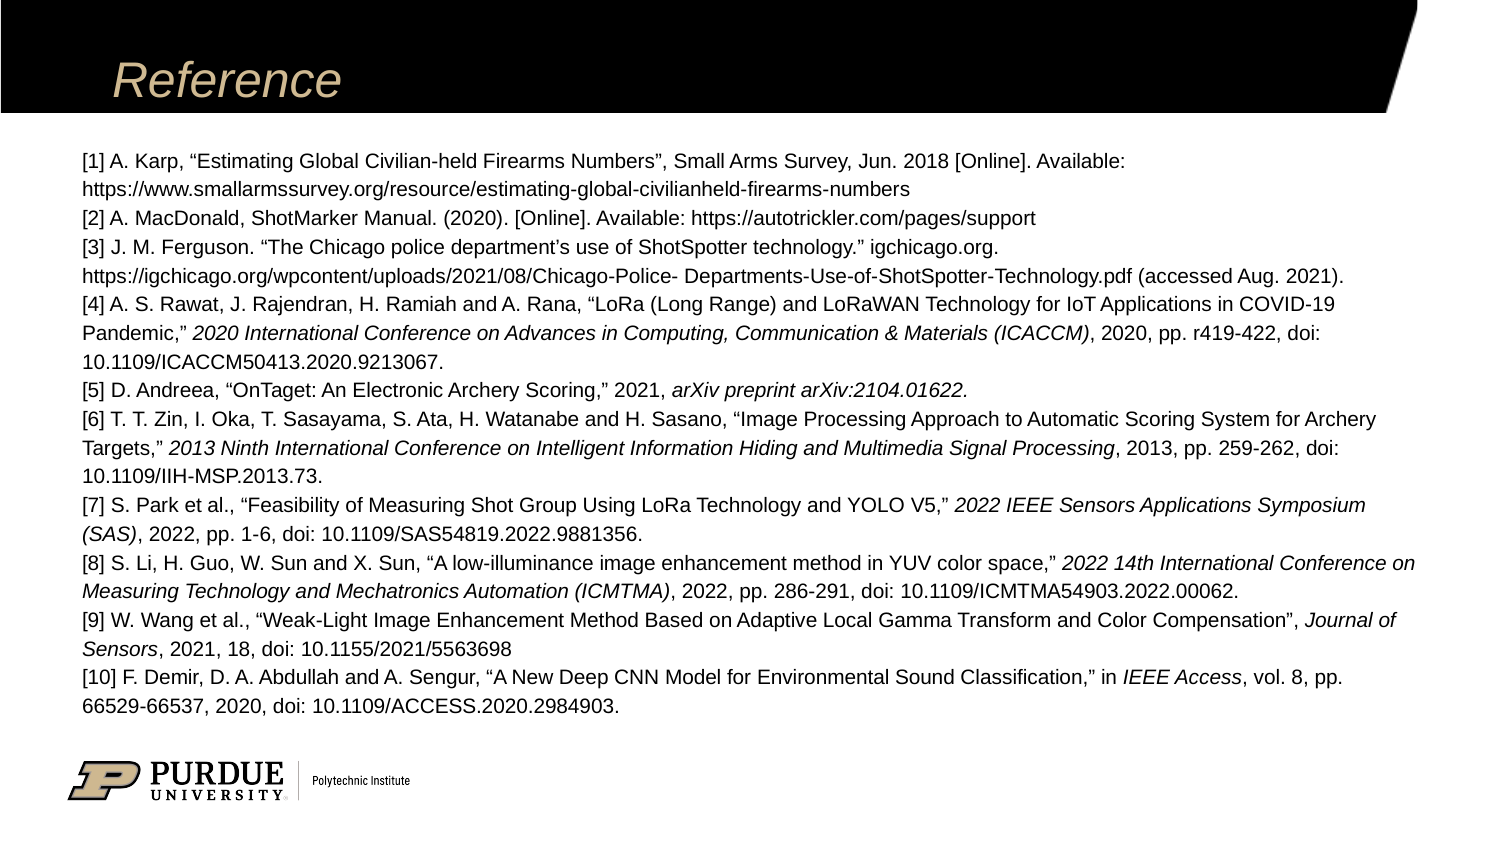

# Reference
[1] A. Karp, “Estimating Global Civilian-held Firearms Numbers”, Small Arms Survey, Jun. 2018 [Online]. Available: https://www.smallarmssurvey.org/resource/estimating-global-civilianheld-firearms-numbers
[2] A. MacDonald, ShotMarker Manual. (2020). [Online]. Available: https://autotrickler.com/pages/support
[3] J. M. Ferguson. “The Chicago police department’s use of ShotSpotter technology.” igchicago.org. https://igchicago.org/wpcontent/uploads/2021/08/Chicago-Police- Departments-Use-of-ShotSpotter-Technology.pdf (accessed Aug. 2021).
[4] A. S. Rawat, J. Rajendran, H. Ramiah and A. Rana, “LoRa (Long Range) and LoRaWAN Technology for IoT Applications in COVID-19 Pandemic,” 2020 International Conference on Advances in Computing, Communication & Materials (ICACCM), 2020, pp. r419-422, doi:
10.1109/ICACCM50413.2020.9213067.
[5] D. Andreea, “OnTaget: An Electronic Archery Scoring,” 2021, arXiv preprint arXiv:2104.01622.
[6] T. T. Zin, I. Oka, T. Sasayama, S. Ata, H. Watanabe and H. Sasano, “Image Processing Approach to Automatic Scoring System for Archery Targets,” 2013 Ninth International Conference on Intelligent Information Hiding and Multimedia Signal Processing, 2013, pp. 259-262, doi: 10.1109/IIH-MSP.2013.73.
[7] S. Park et al., “Feasibility of Measuring Shot Group Using LoRa Technology and YOLO V5,” 2022 IEEE Sensors Applications Symposium
(SAS), 2022, pp. 1-6, doi: 10.1109/SAS54819.2022.9881356.
[8] S. Li, H. Guo, W. Sun and X. Sun, “A low-illuminance image enhancement method in YUV color space,” 2022 14th International Conference on Measuring Technology and Mechatronics Automation (ICMTMA), 2022, pp. 286-291, doi: 10.1109/ICMTMA54903.2022.00062.
[9] W. Wang et al., “Weak-Light Image Enhancement Method Based on Adaptive Local Gamma Transform and Color Compensation”, Journal of Sensors, 2021, 18, doi: 10.1155/2021/5563698
[10] F. Demir, D. A. Abdullah and A. Sengur, “A New Deep CNN Model for Environmental Sound Classification,” in IEEE Access, vol. 8, pp.
66529-66537, 2020, doi: 10.1109/ACCESS.2020.2984903.